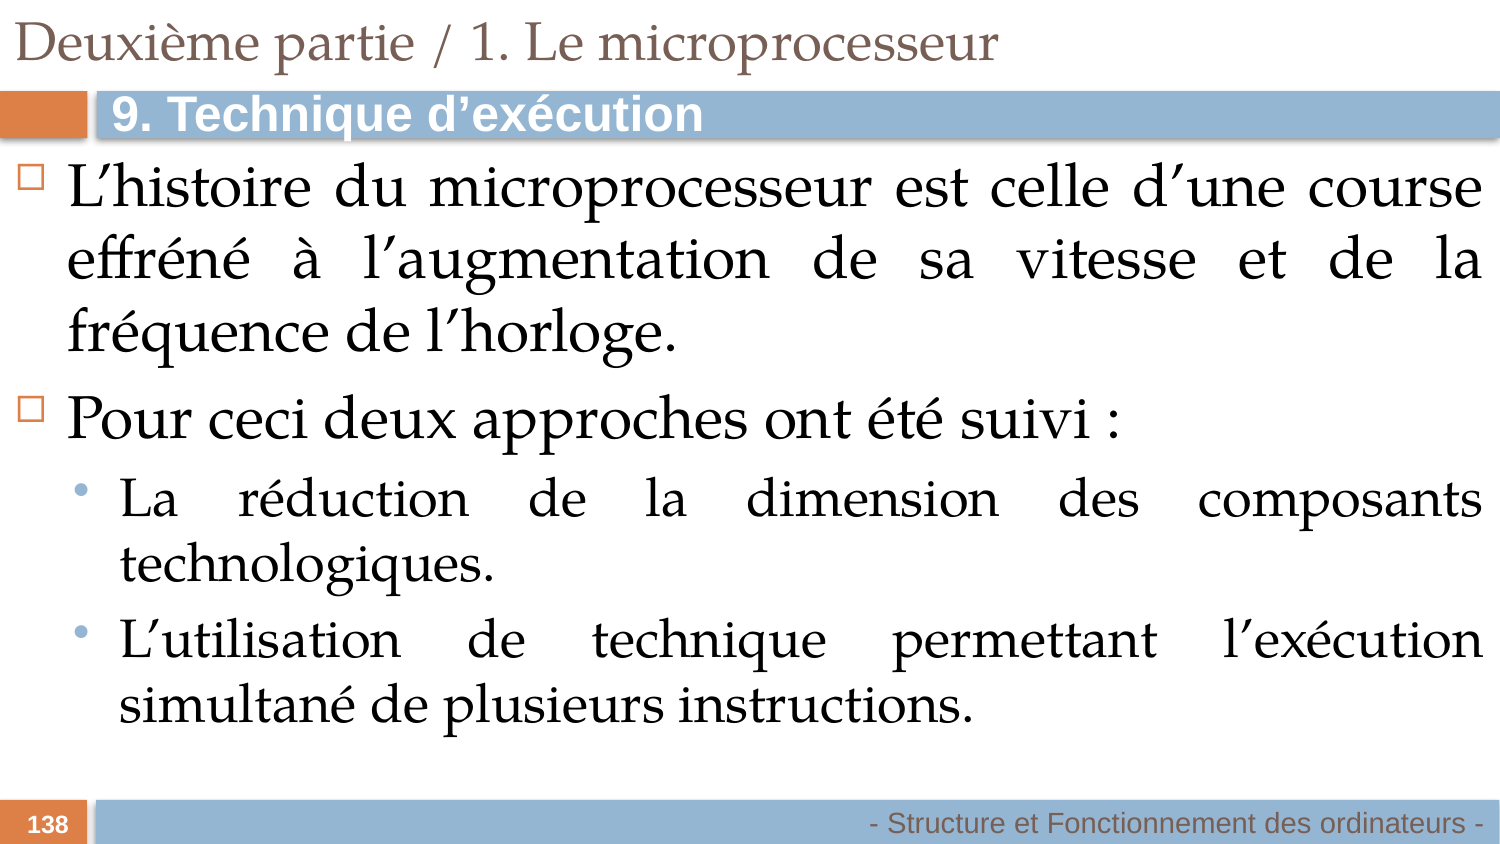

# Deuxième partie / 1. Le microprocesseur
9. Technique d’exécution
L’histoire du microprocesseur est celle d’une course effréné à l’augmentation de sa vitesse et de la fréquence de l’horloge.
Pour ceci deux approches ont été suivi :
La réduction de la dimension des composants technologiques.
L’utilisation de technique permettant l’exécution simultané de plusieurs instructions.
- Structure et Fonctionnement des ordinateurs -